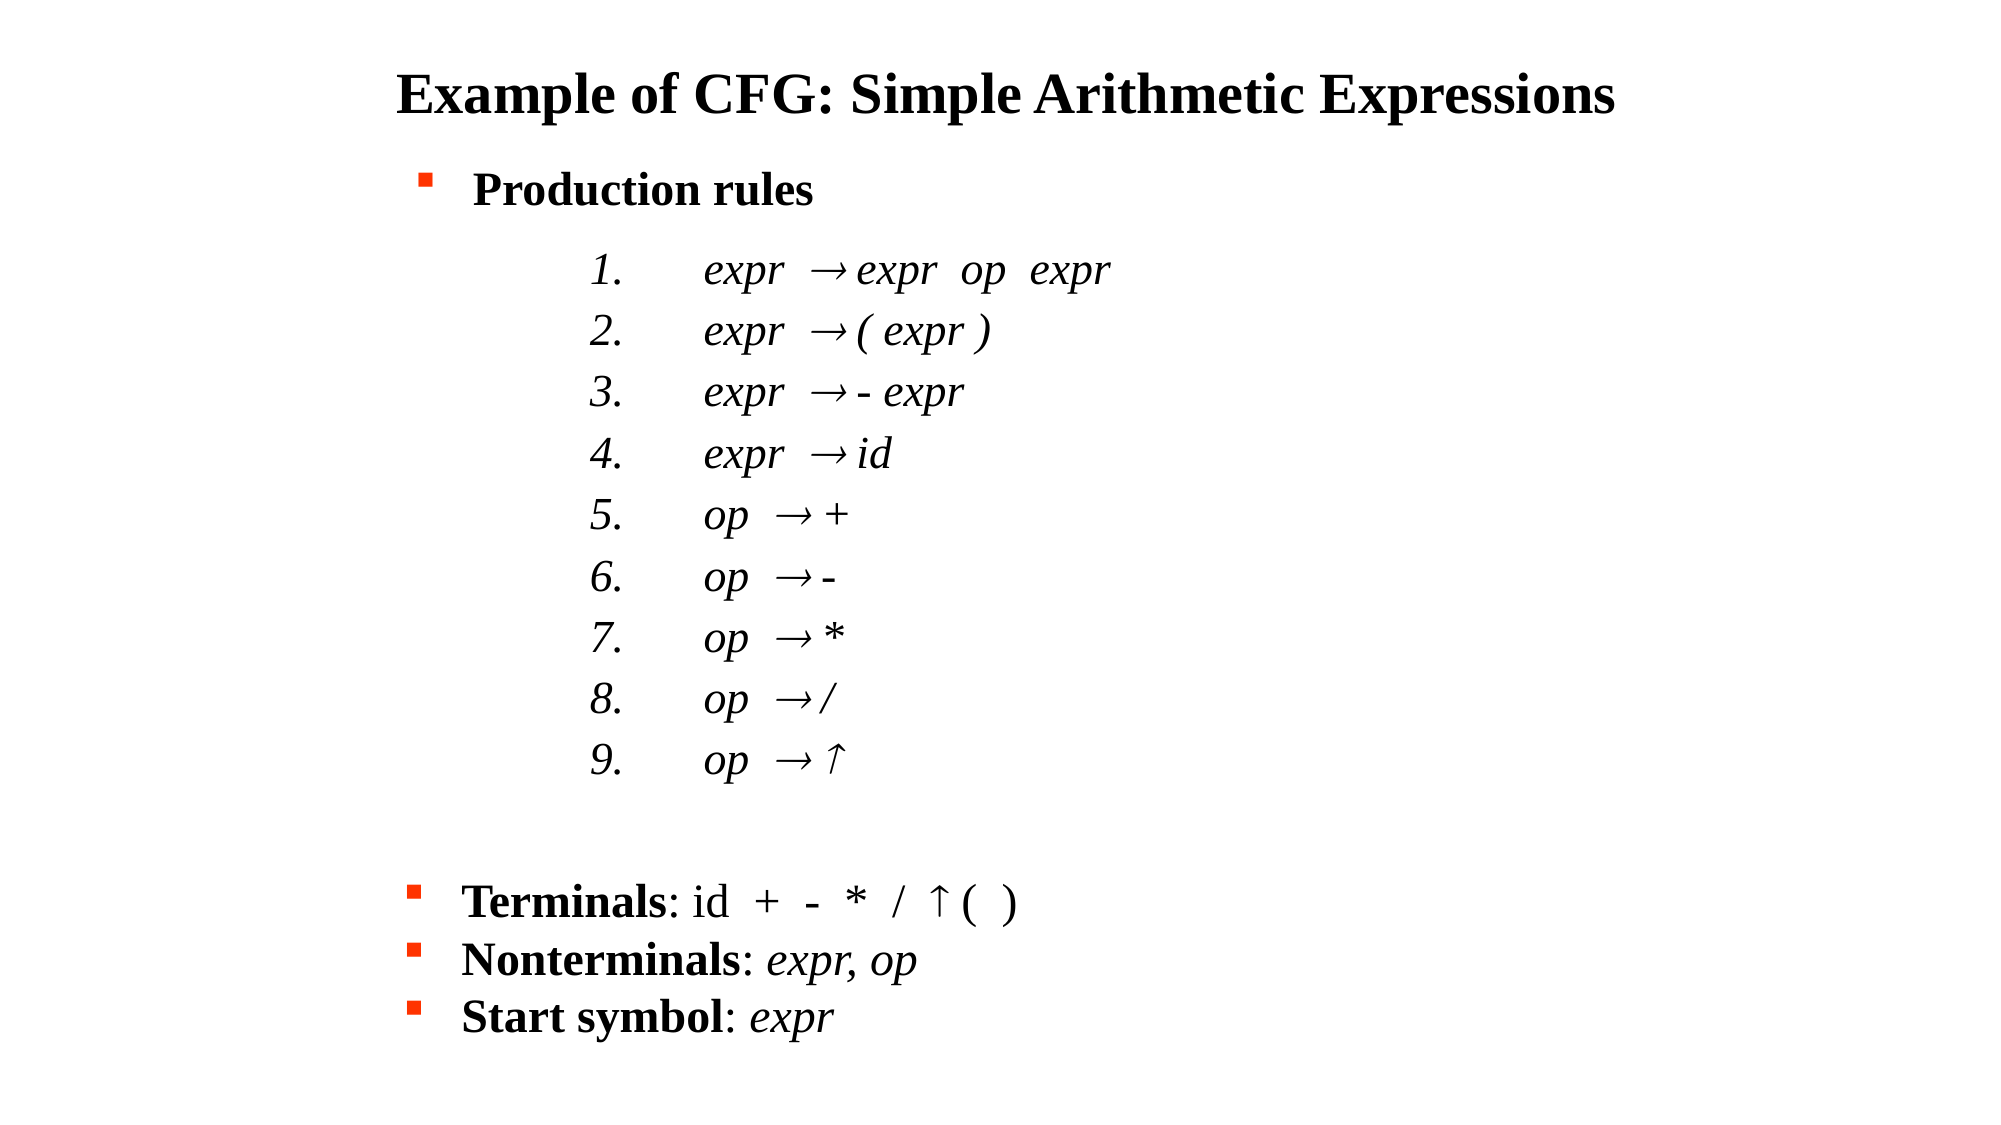

# Example of CFG: Simple Arithmetic Expressions
   Production rules
     expr  → expr  op  expr
     expr  → ( expr )
     expr  → - expr
     expr  → id
     op  → +
     op  → -
     op  → *
     op  → /
     op  → ↑
   Terminals: id  +  -  *  /  ↑ (  )
   Nonterminals: expr, op
   Start symbol: expr